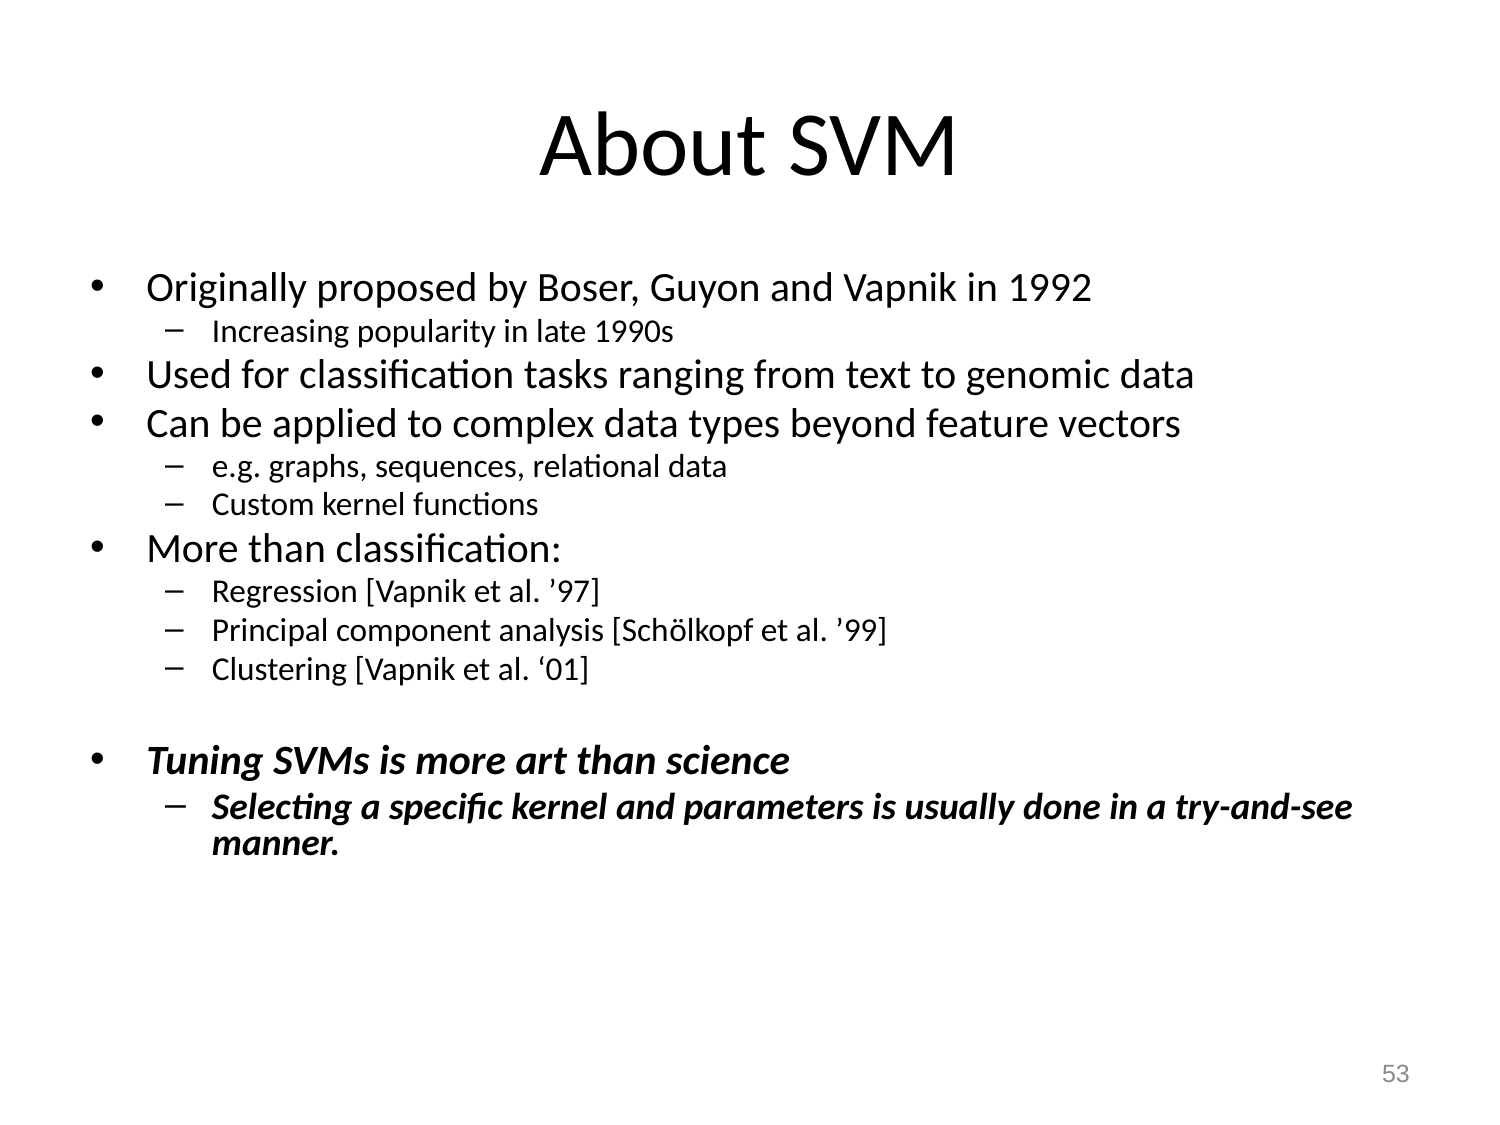

# About SVM
Originally proposed by Boser, Guyon and Vapnik in 1992
Increasing popularity in late 1990s
Used for classification tasks ranging from text to genomic data
Can be applied to complex data types beyond feature vectors
e.g. graphs, sequences, relational data
Custom kernel functions
More than classification:
Regression [Vapnik et al. ’97]
Principal component analysis [Schölkopf et al. ’99]
Clustering [Vapnik et al. ‘01]

Tuning SVMs is more art than science
Selecting a specific kernel and parameters is usually done in a try-and-see manner.
53